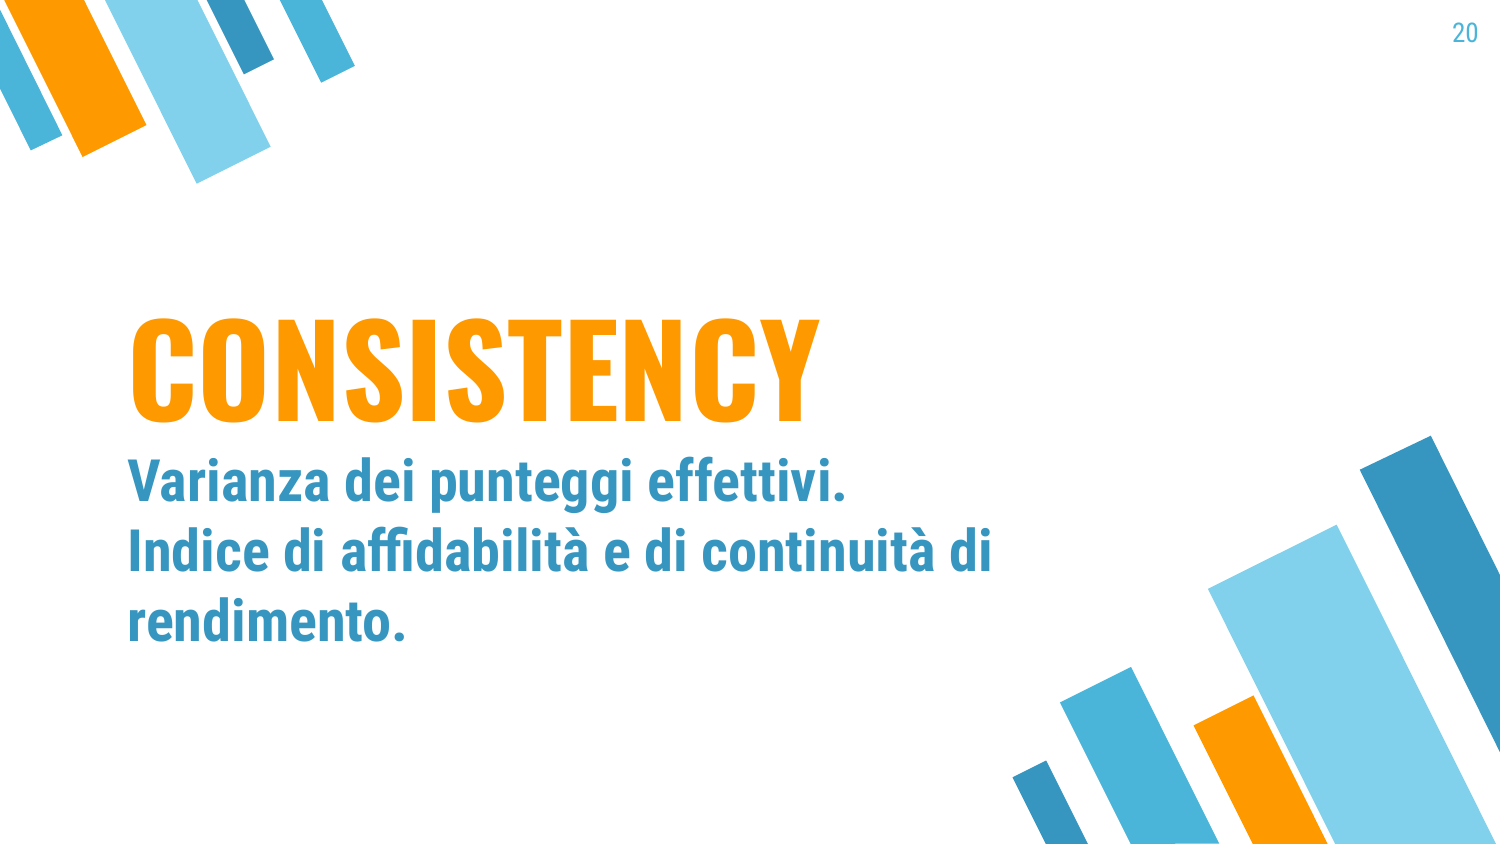

20
CONSISTENCY
Varianza dei punteggi effettivi.
Indice di affidabilità e di continuità di rendimento.